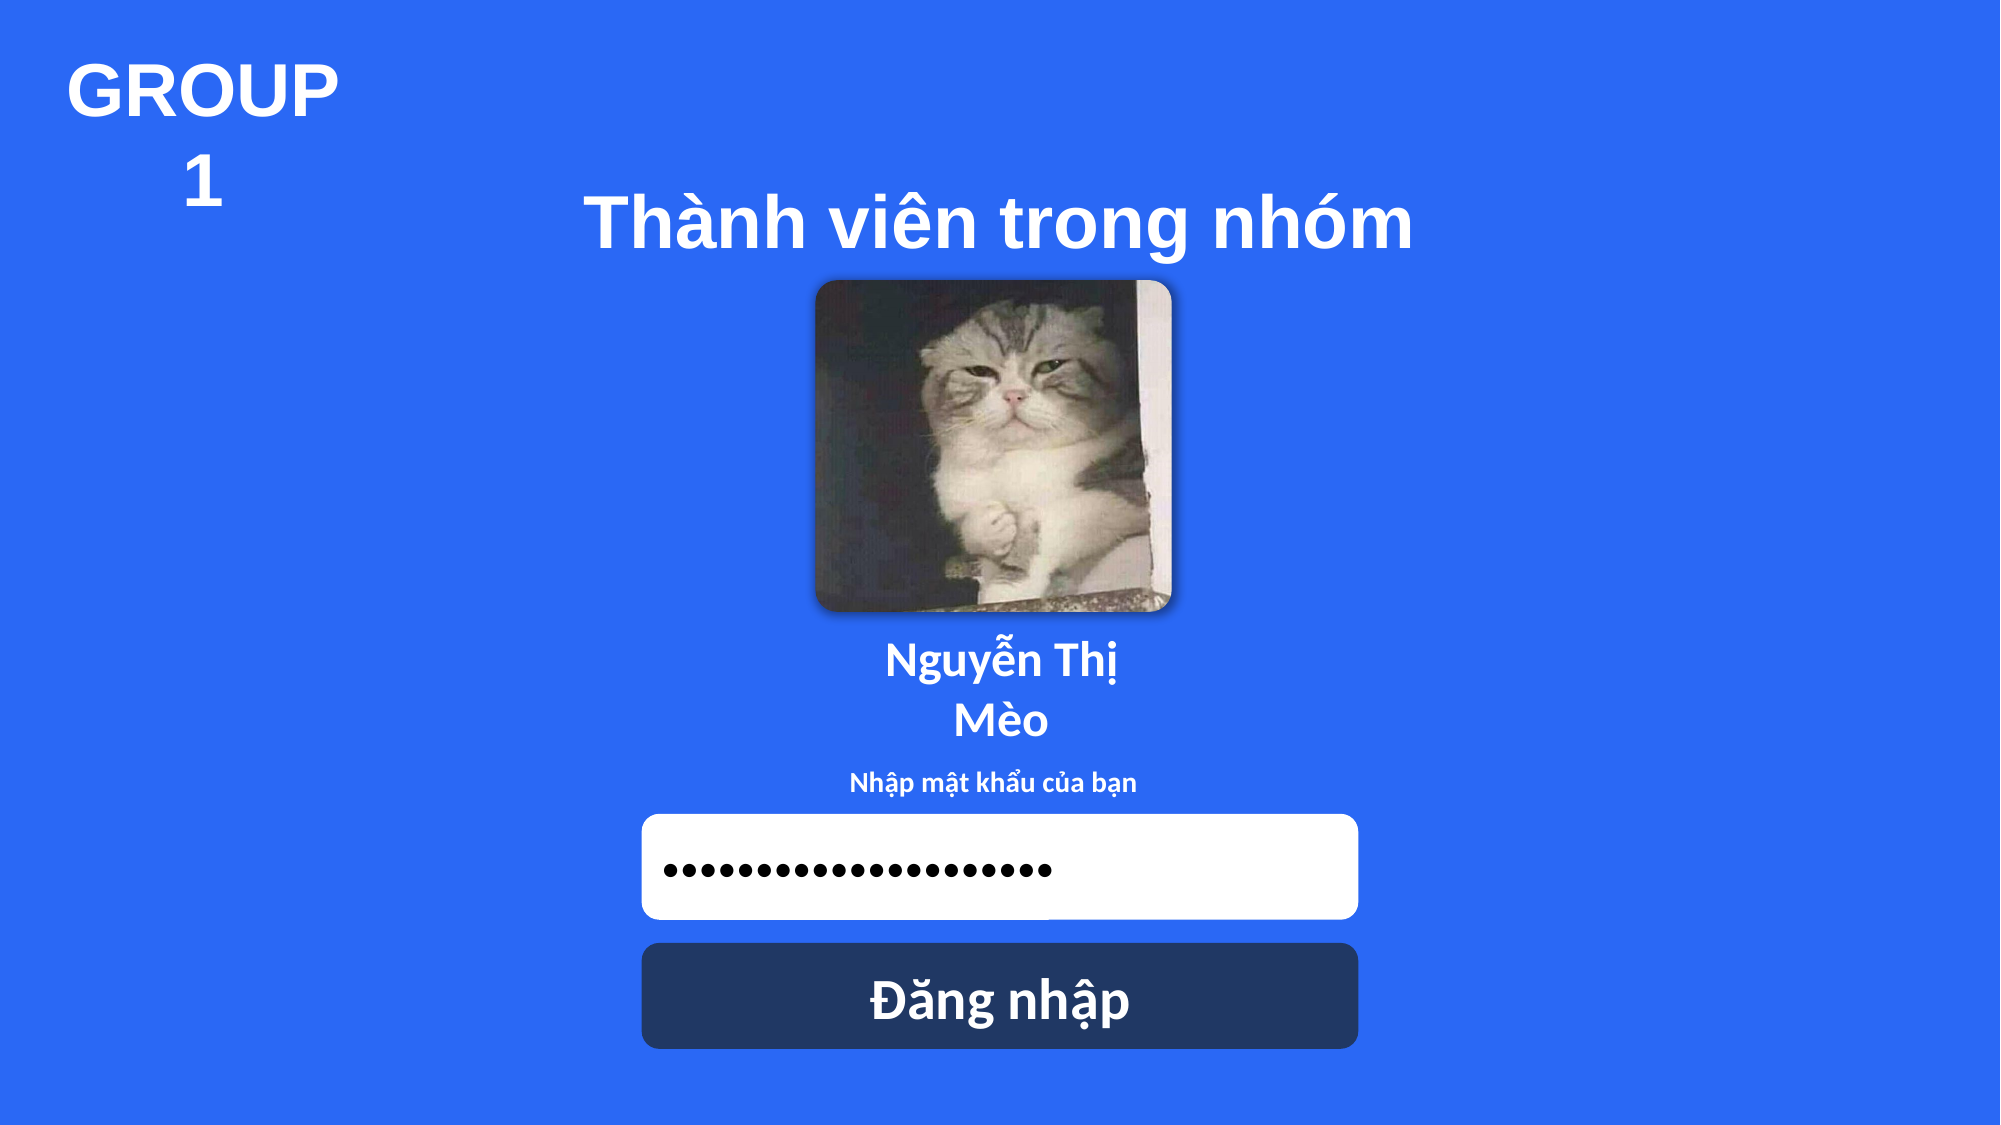

GROUP 1
Thành viên trong nhóm

Nguyễn Thị Mèo
Nhập mật khẩu của bạn
Nguyễn Văn Mèo
Nguyễn Trần Trung Mèo
Nguyễn Đỗ Khánh Mèo
•••••••••••••••••••••
Đăng nhập